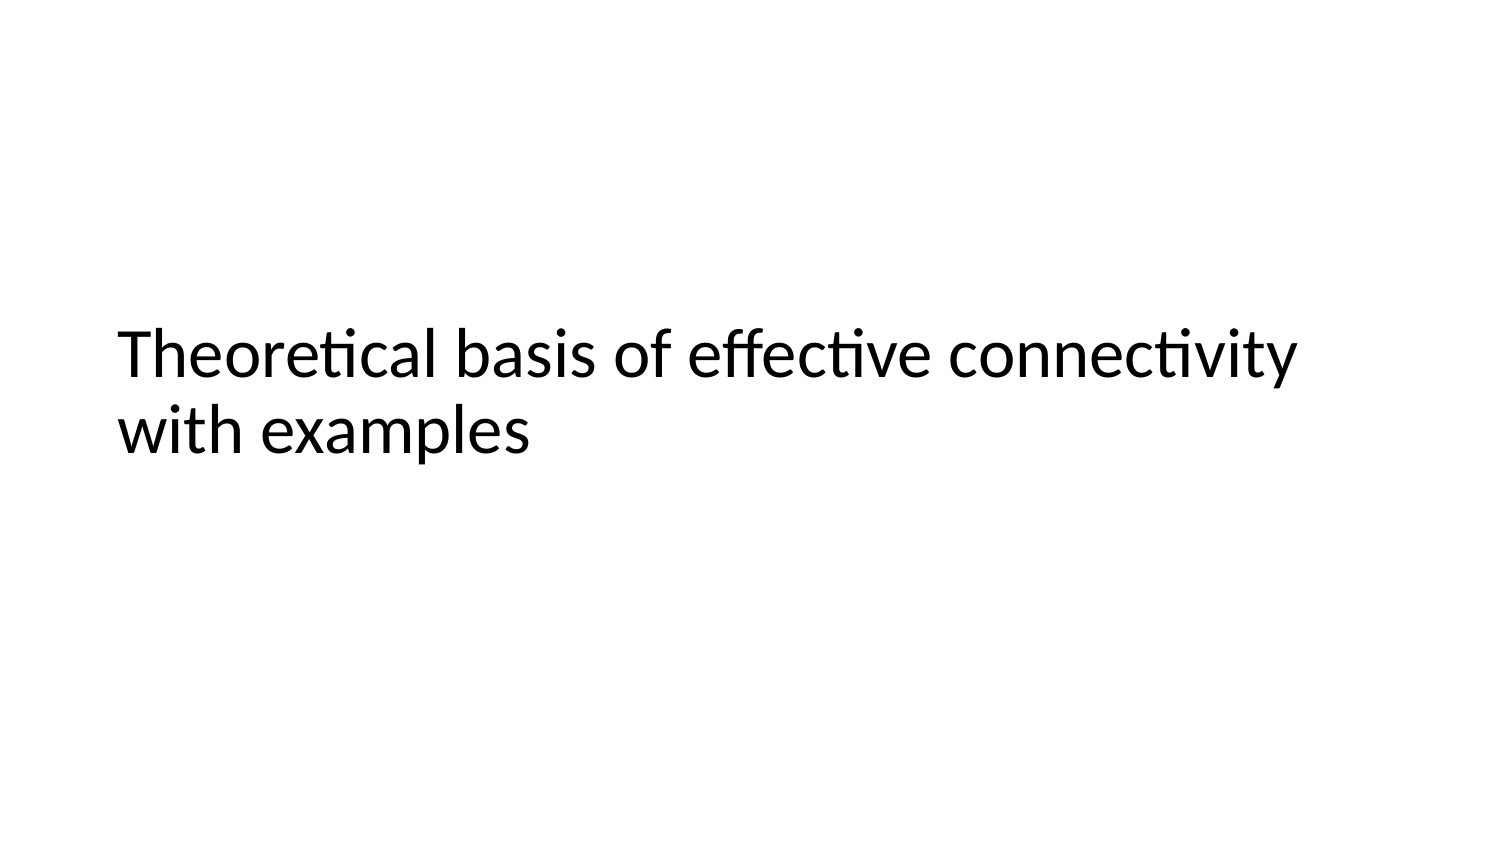

# Theoretical basis of effective connectivity with examples